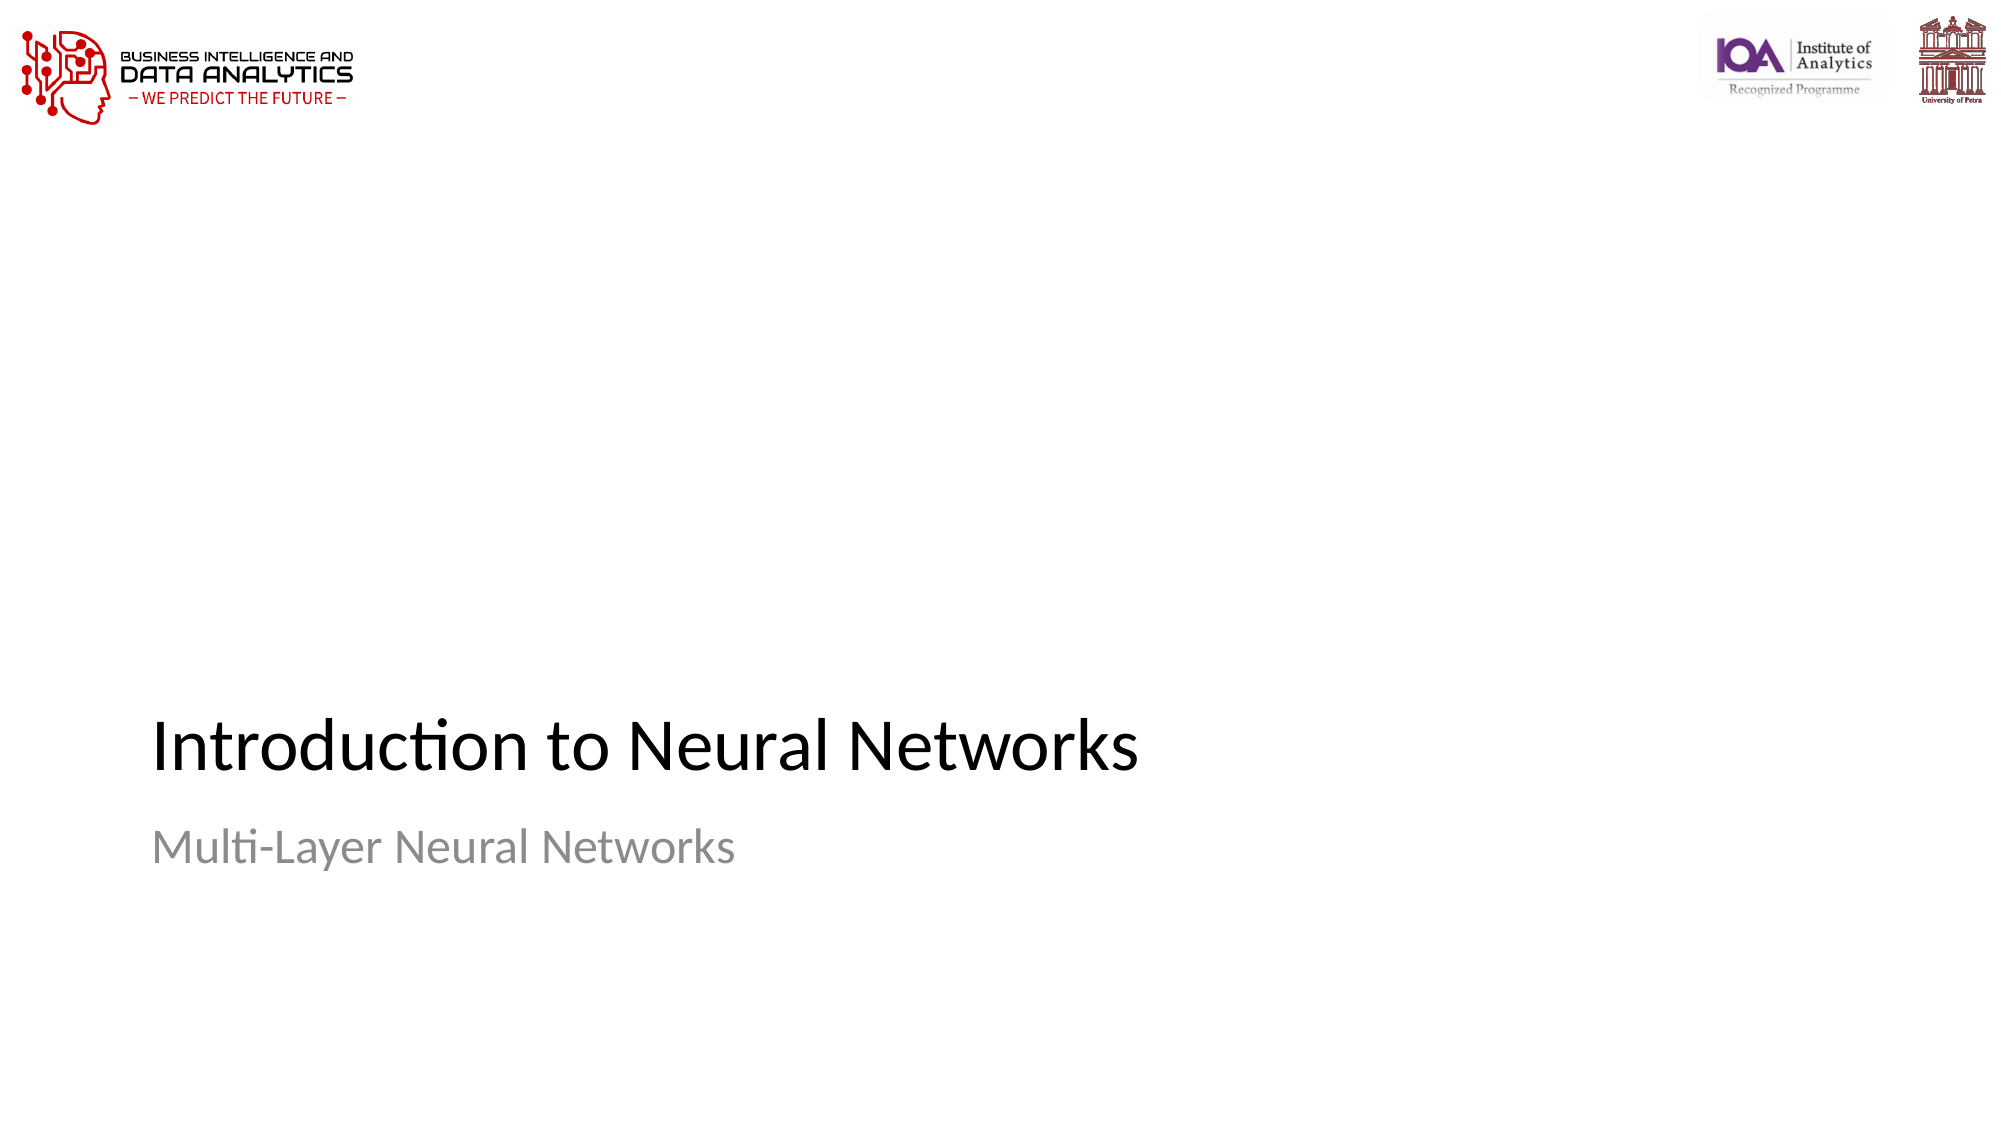

# Introduction to Neural Networks
Multi-Layer Neural Networks